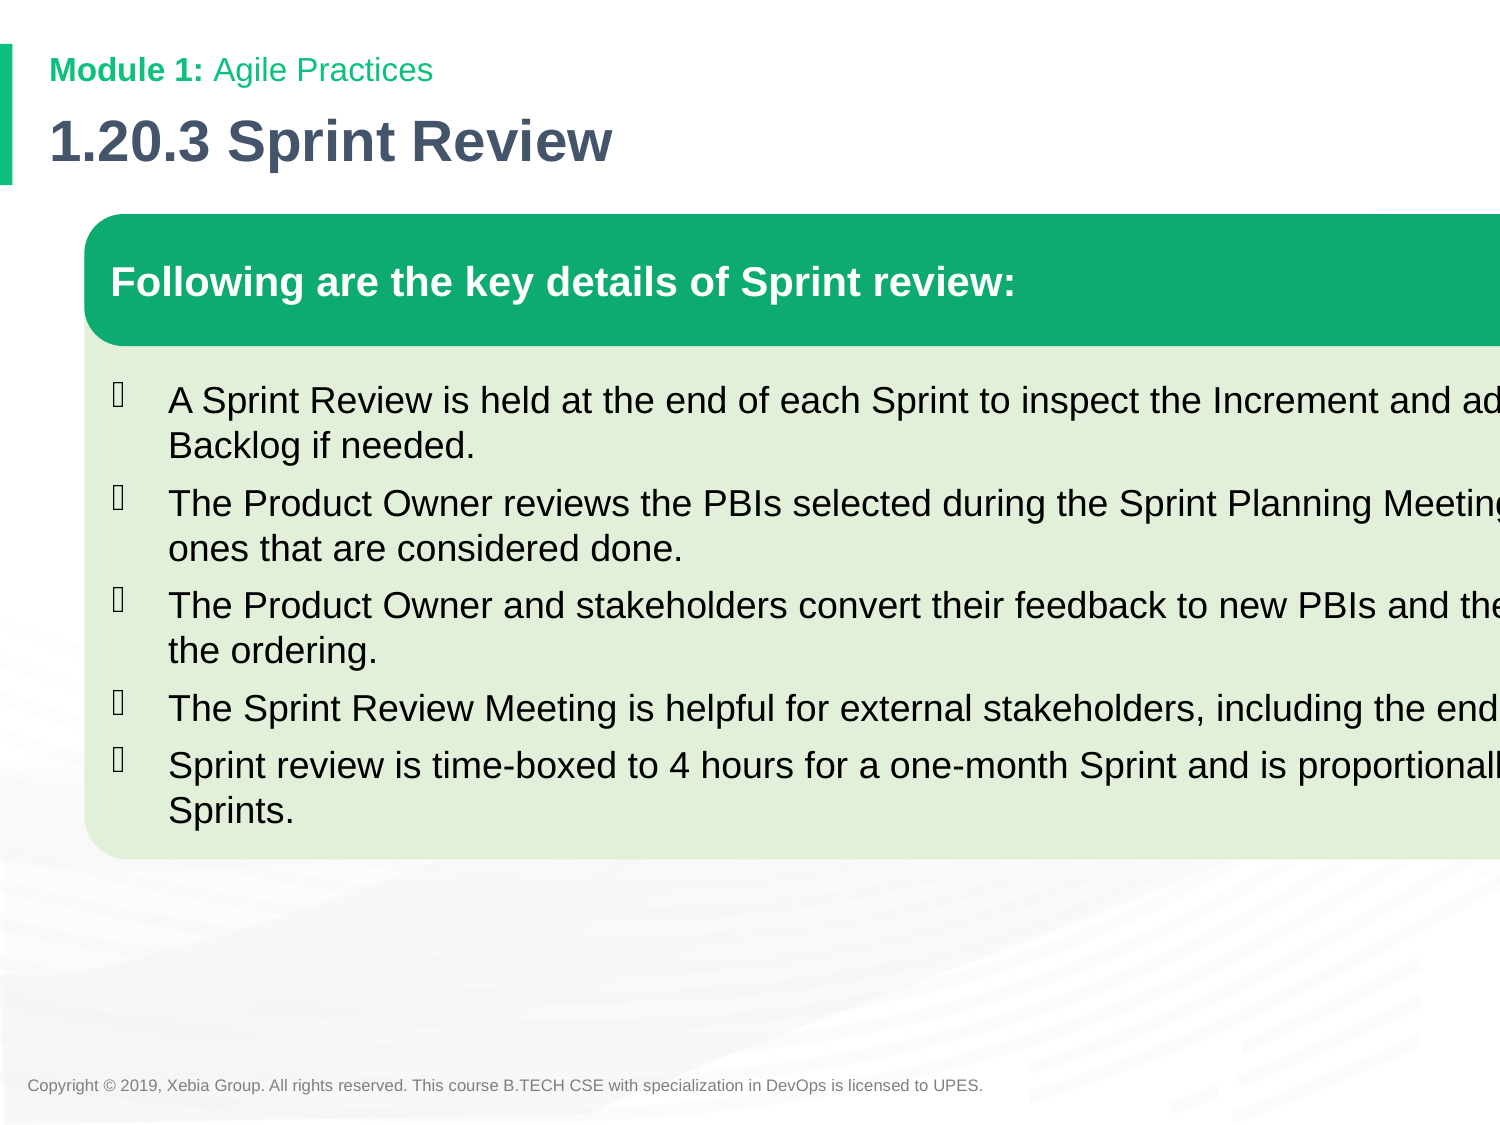

# 1.20.3 Sprint Review
Following are the key details of Sprint review:
A Sprint Review is held at the end of each Sprint to inspect the Increment and adapt the Product Backlog if needed.
The Product Owner reviews the PBIs selected during the Sprint Planning Meeting and explains the ones that are considered done.
The Product Owner and stakeholders convert their feedback to new PBIs and the Product Owner does the ordering.
The Sprint Review Meeting is helpful for external stakeholders, including the end users.
Sprint review is time-boxed to 4 hours for a one-month Sprint and is proportionally reduced for shorter Sprints.